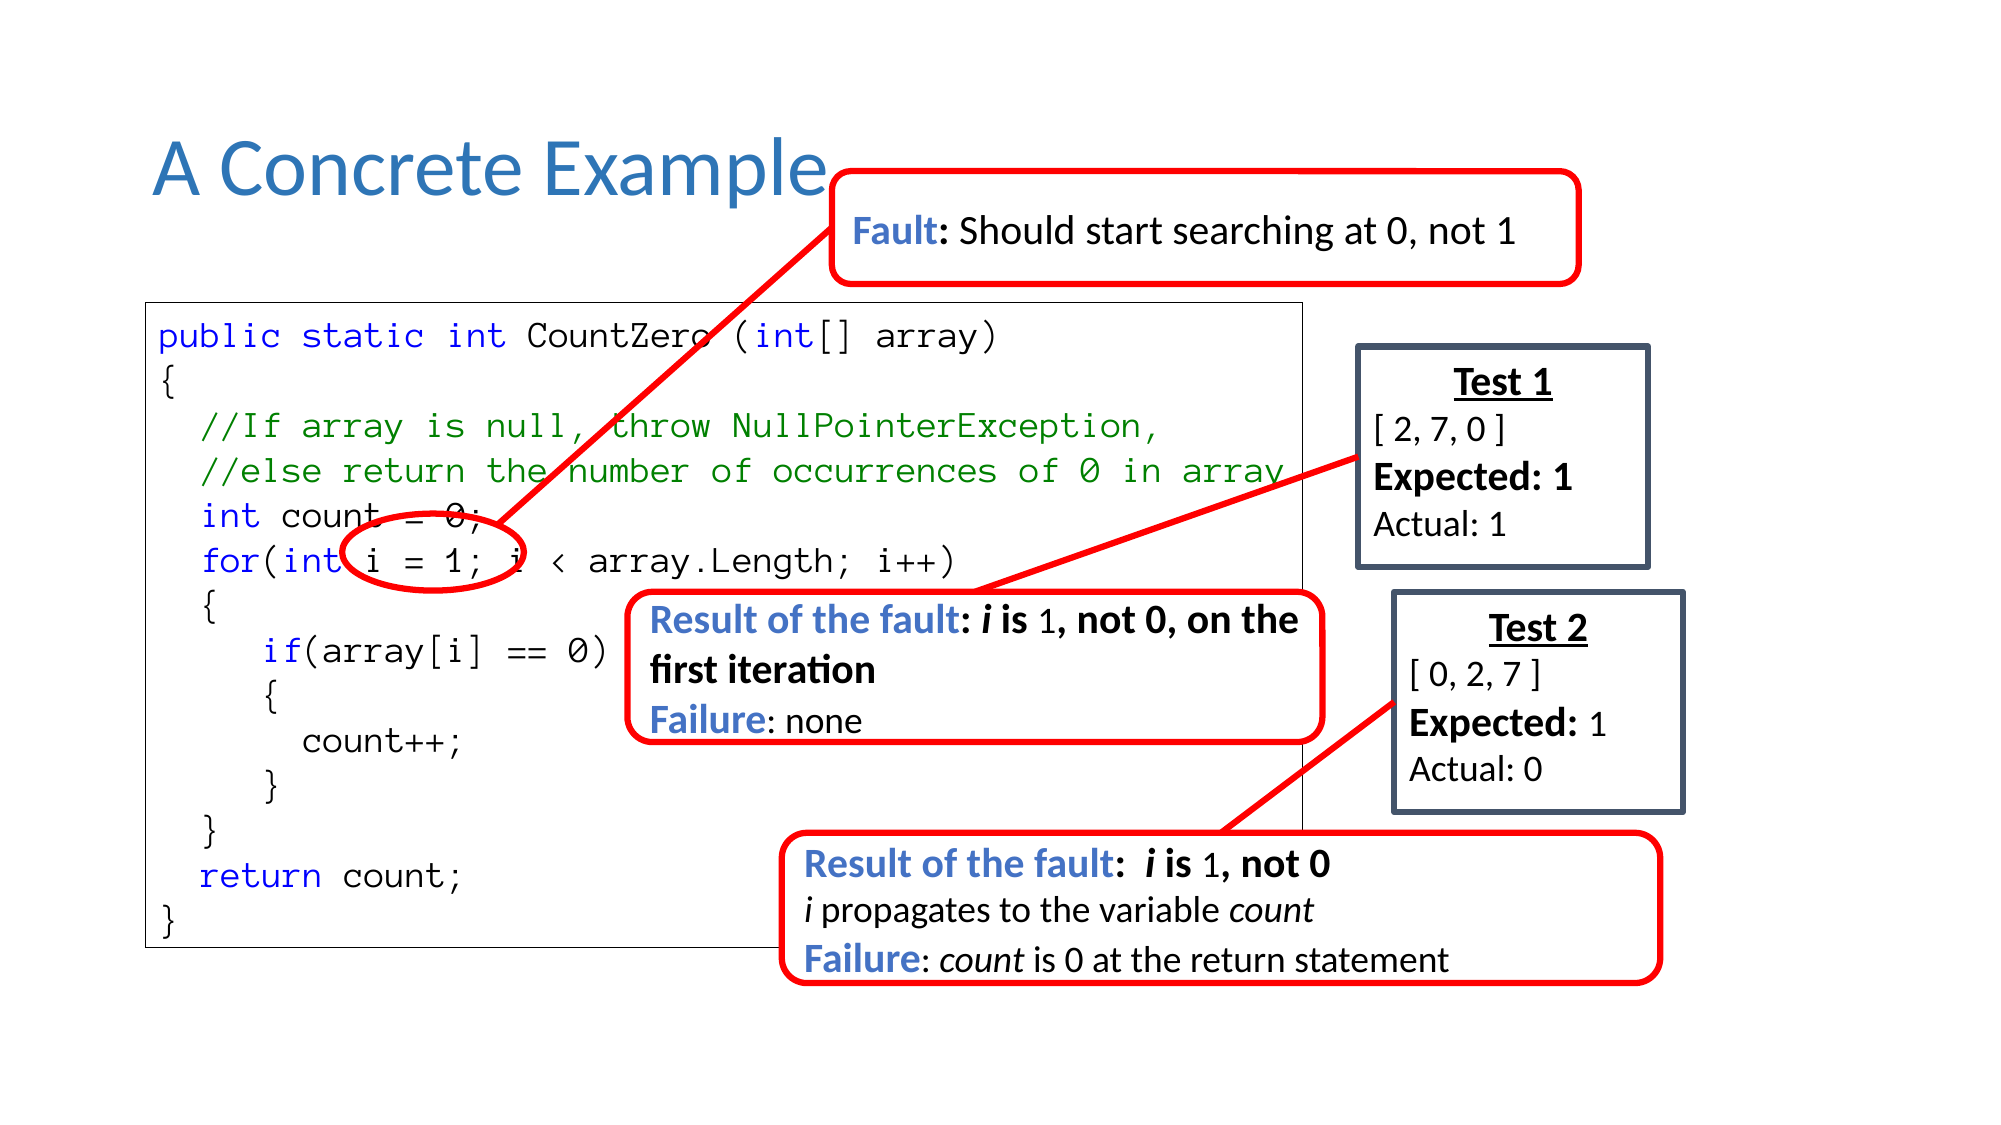

# A Concrete Example
Fault: Should start searching at 0, not 1
public static int CountZero (int[] array)
{
  //If array is null, throw NullPointerException,
  //else return the number of occurrences of 0 in array
  int count = 0;
  for(int i = 1; i < array.Length; i++)
  {
     if(array[i] == 0)
     {
       count++;
     }
  }
  return count;
}
Test 1
[ 2, 7, 0 ]
Expected: 1
Actual: 1

Result of the fault: i is 1, not 0, on the first iteration
Failure: none
Test 2
[ 0, 2, 7 ]
Expected: 1
Actual: 0
Result of the fault:  i is 1, not 0
i propagates to the variable count
Failure: count is 0 at the return statement